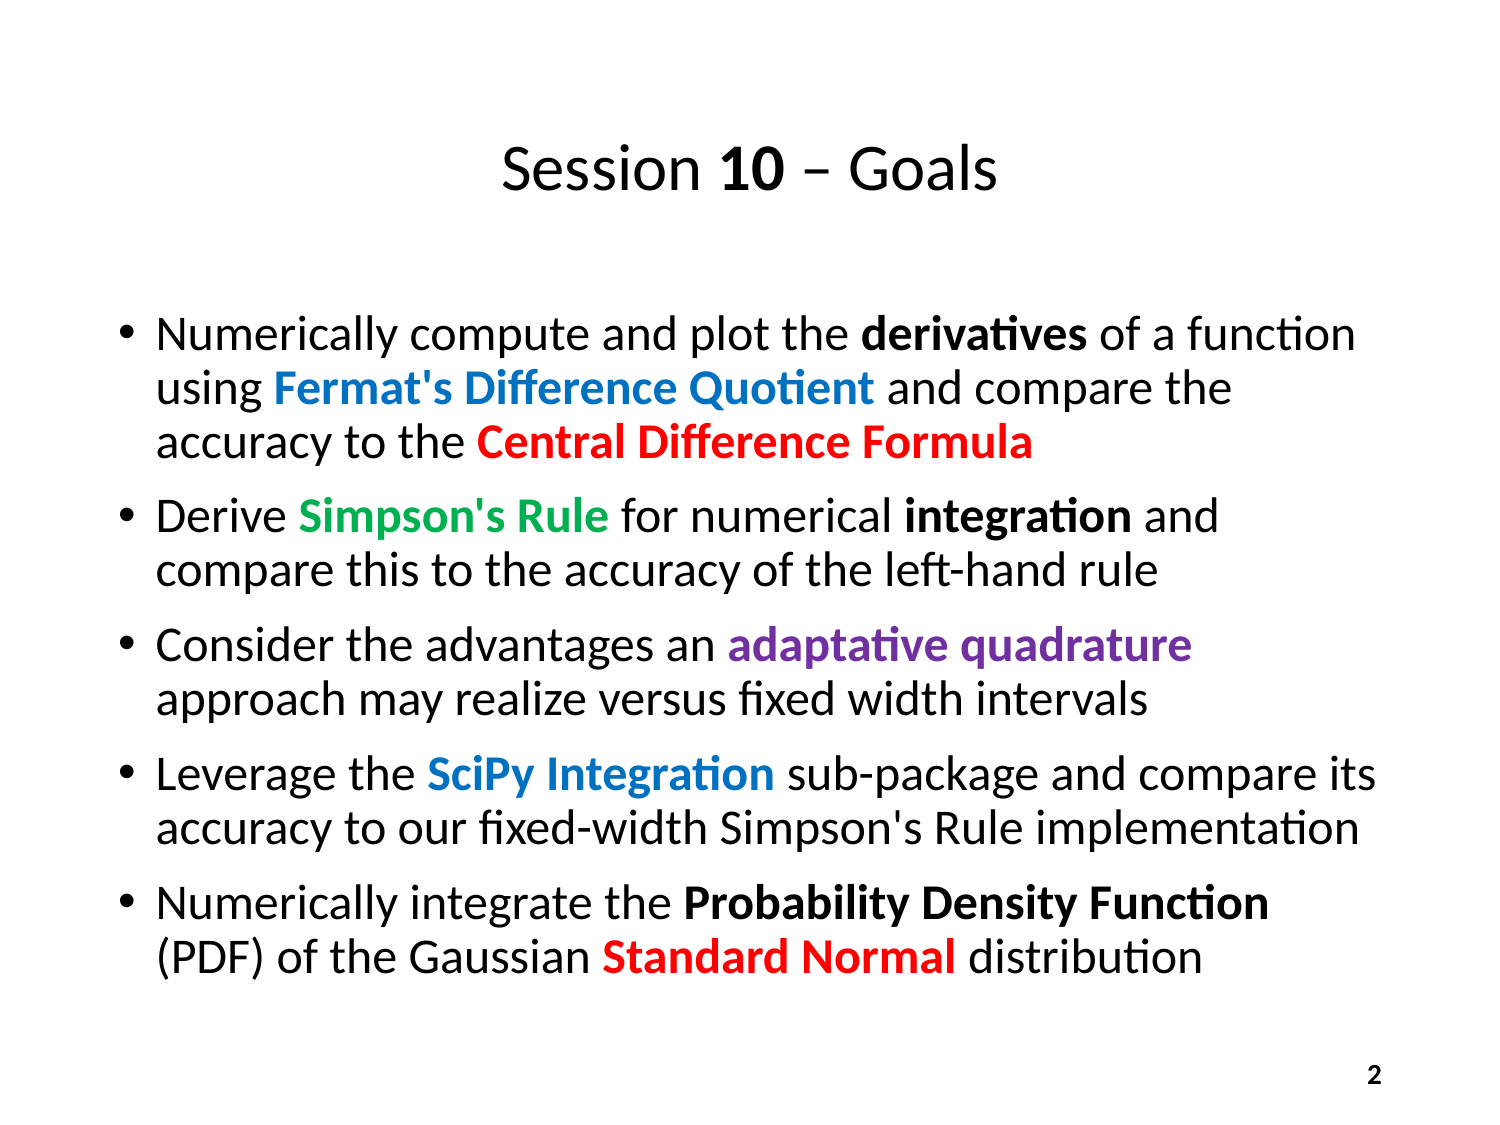

# Session 10 – Goals
Numerically compute and plot the derivatives of a function using Fermat's Difference Quotient and compare the accuracy to the Central Difference Formula
Derive Simpson's Rule for numerical integration and compare this to the accuracy of the left-hand rule
Consider the advantages an adaptative quadrature approach may realize versus fixed width intervals
Leverage the SciPy Integration sub-package and compare its accuracy to our fixed-width Simpson's Rule implementation
Numerically integrate the Probability Density Function (PDF) of the Gaussian Standard Normal distribution
2